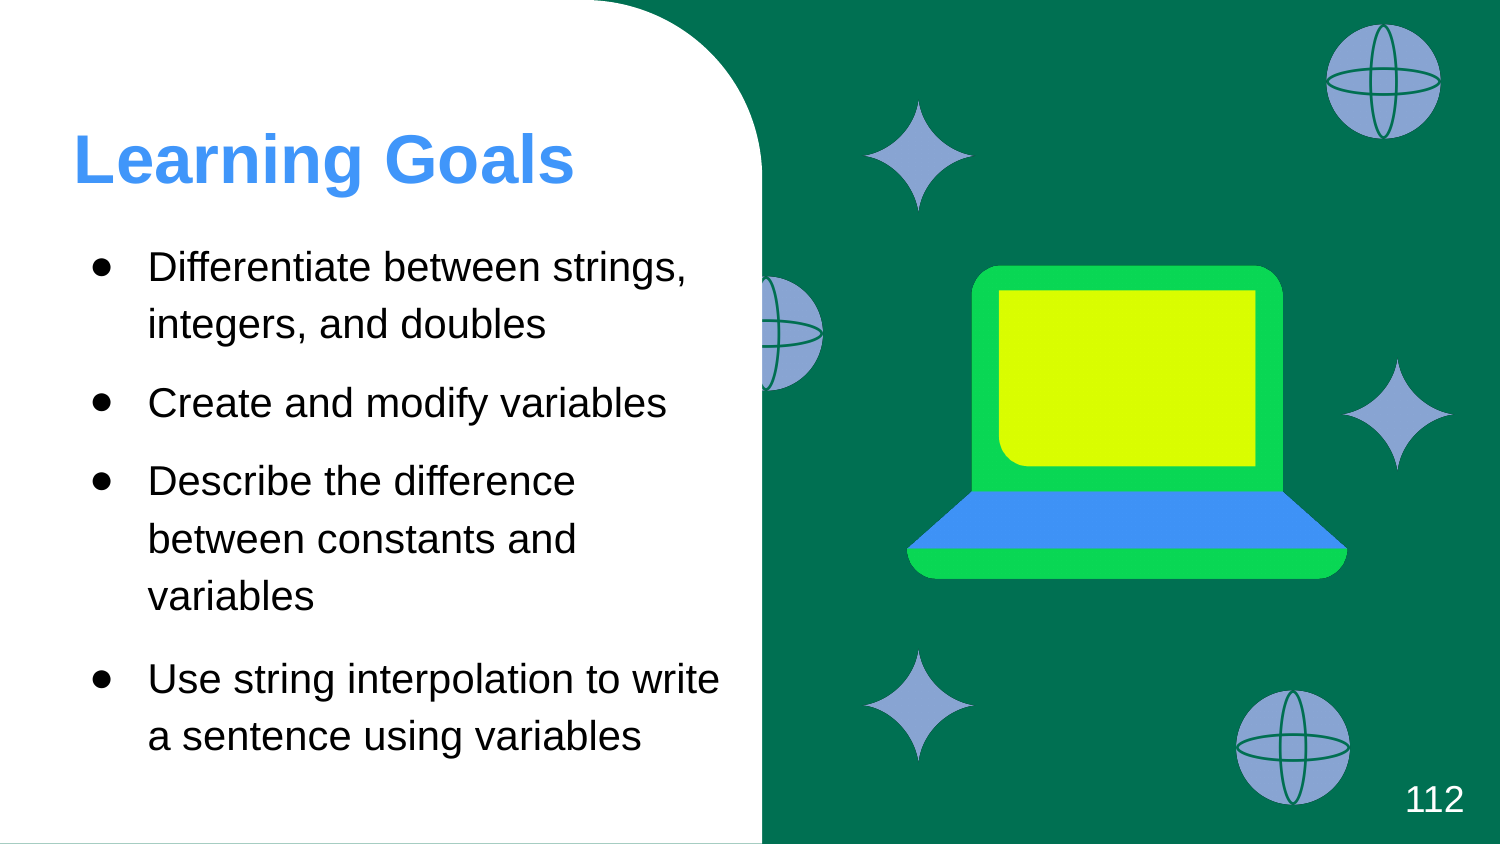

Differentiate between strings, integers, and doubles
Create and modify variables
Describe the difference between constants and variables
Use string interpolation to write a sentence using variables